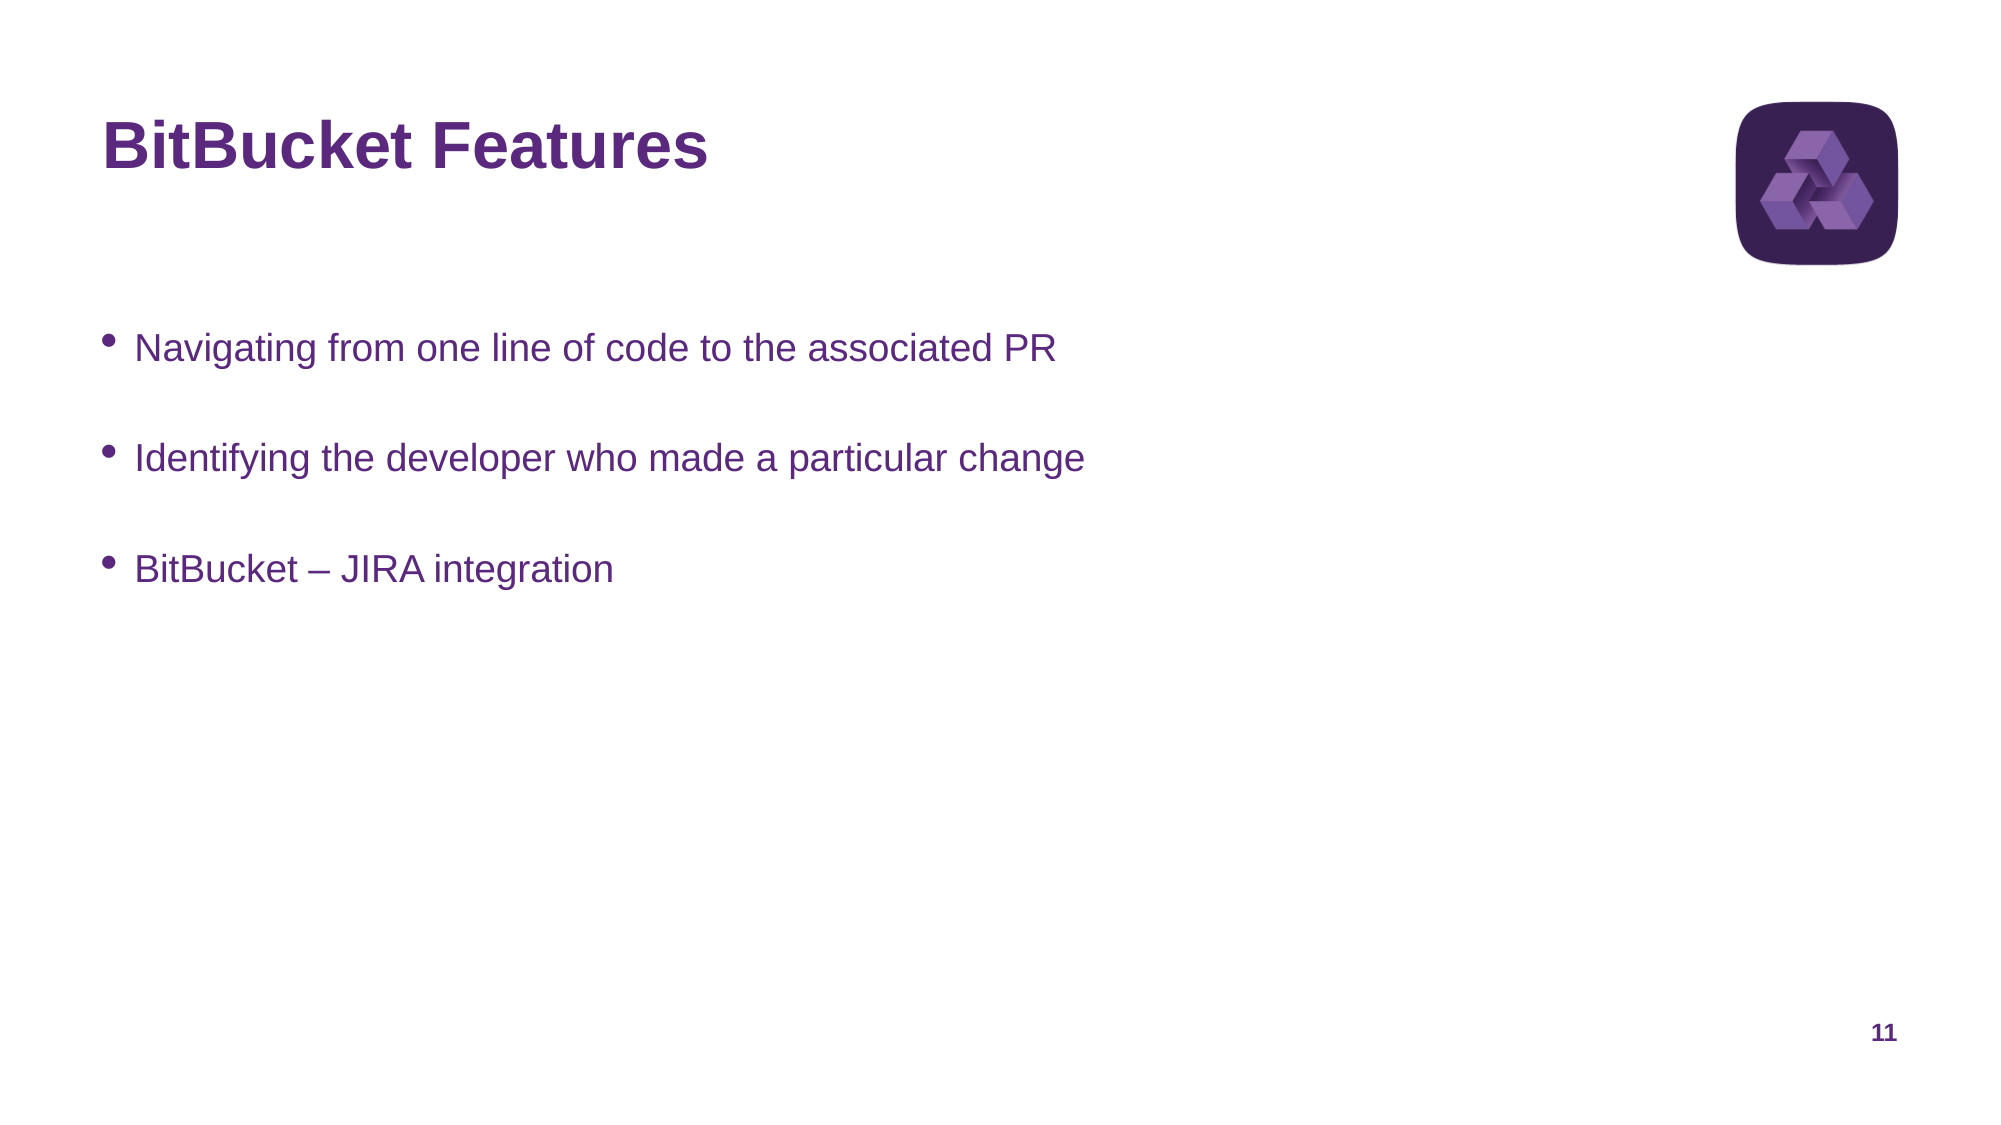

# BitBucket Features
Navigating from one line of code to the associated PR

Identifying the developer who made a particular change

BitBucket – JIRA integration